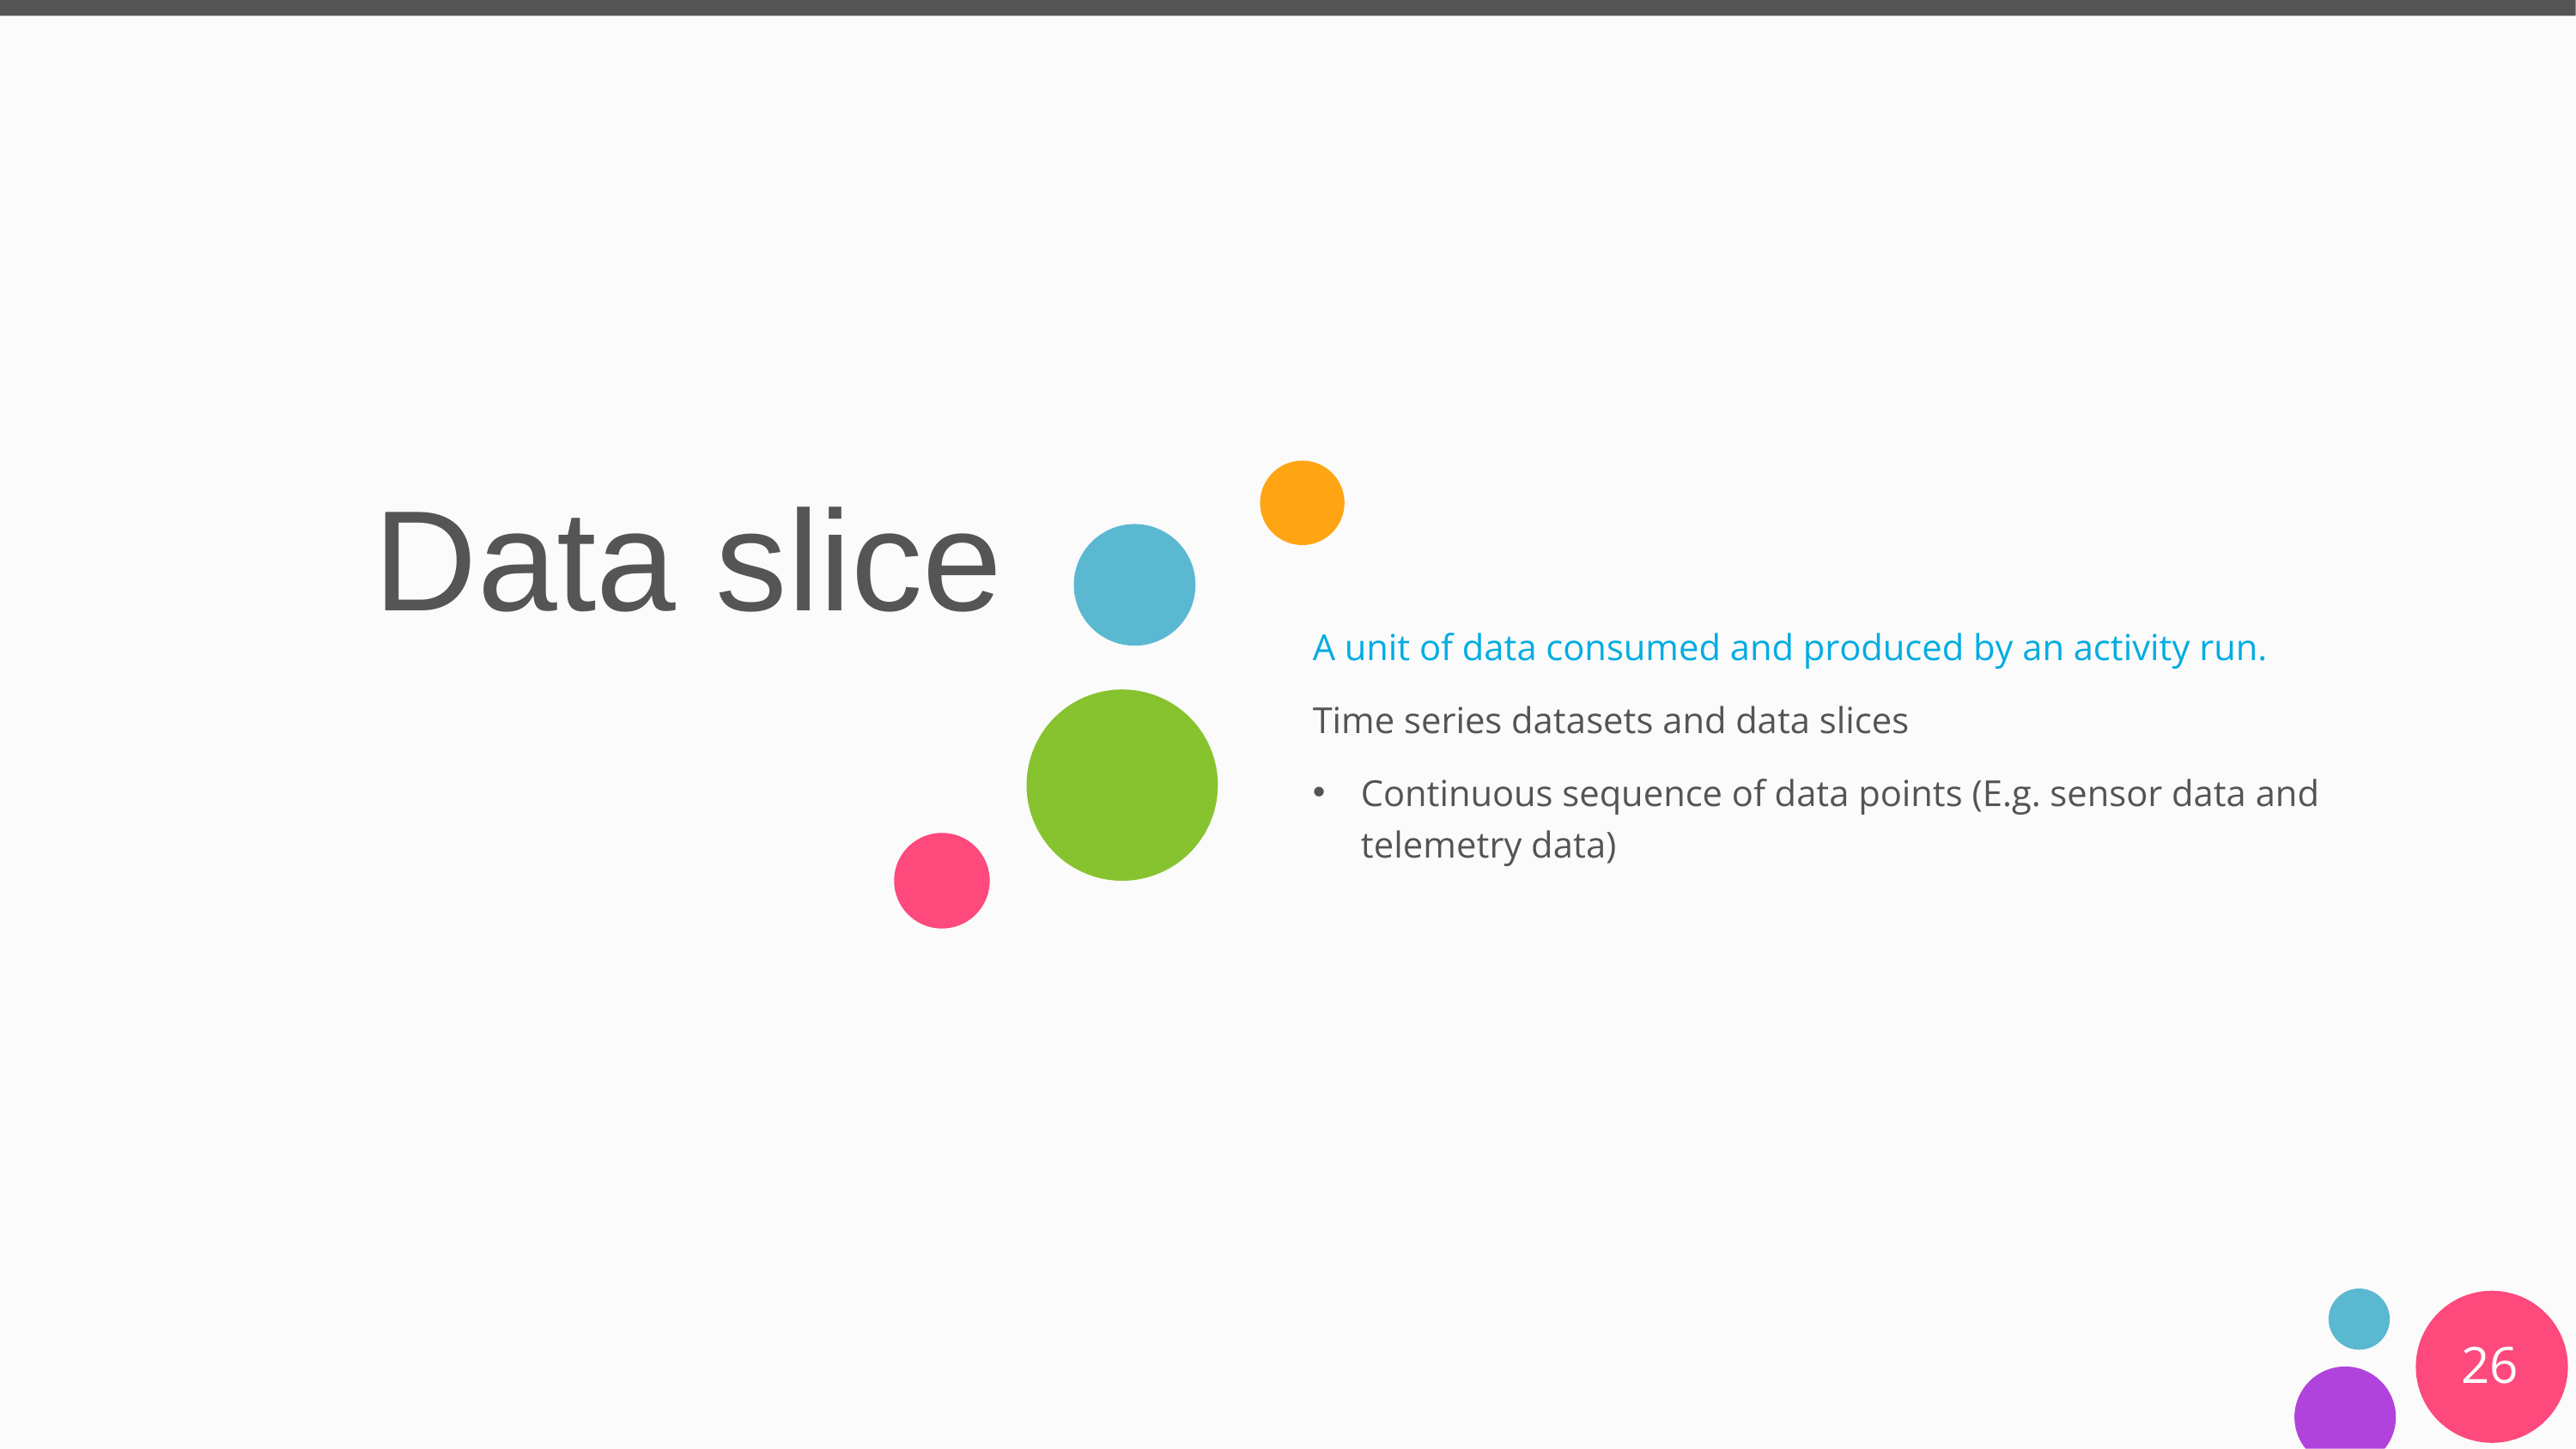

# Data slice
A unit of data consumed and produced by an activity run.
Time series datasets and data slices
Continuous sequence of data points (E.g. sensor data and telemetry data)
26